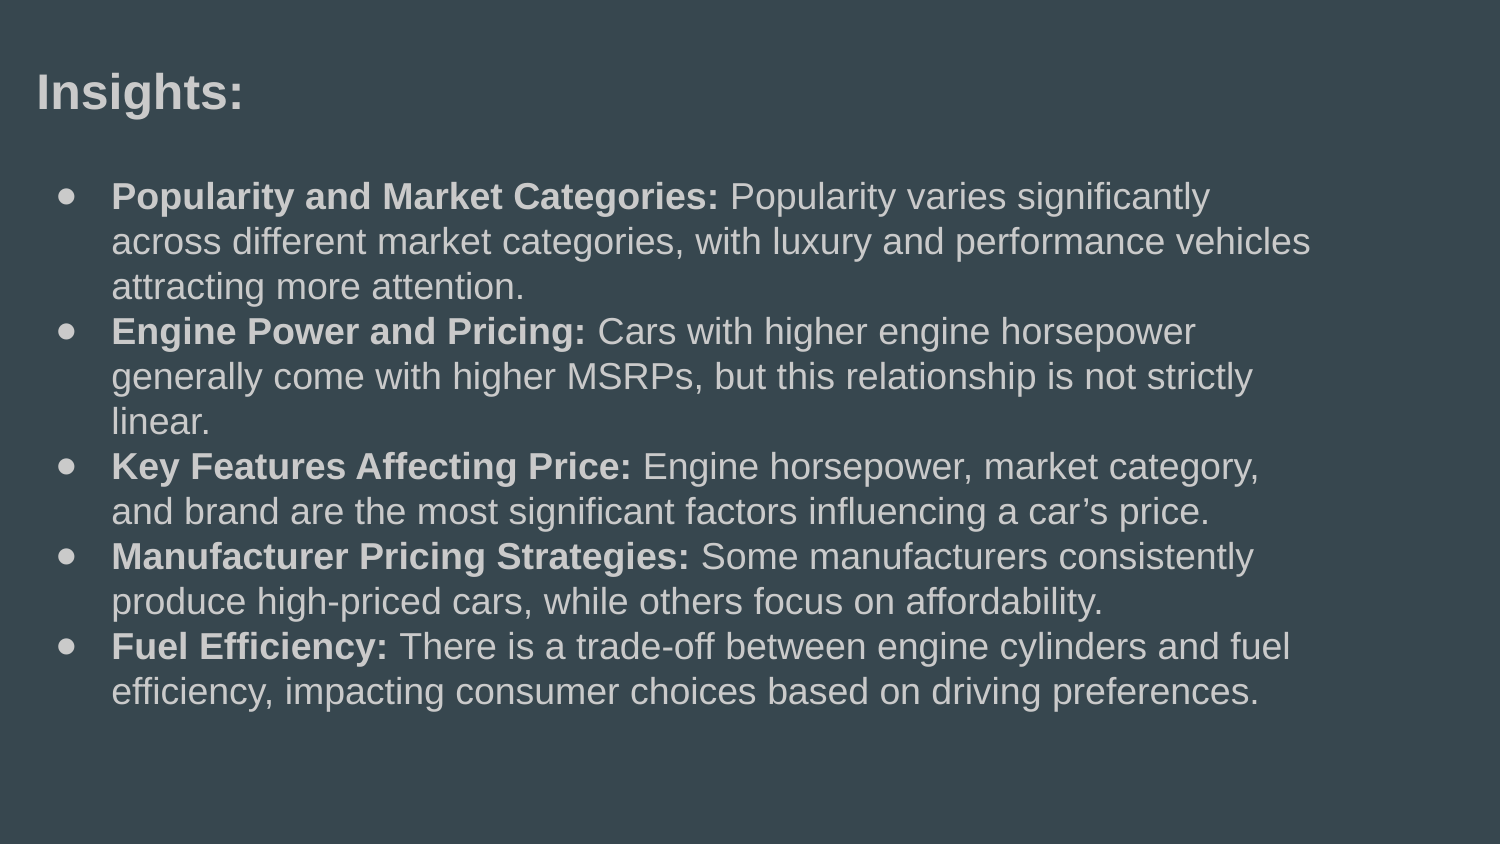

Insights:

Popularity and Market Categories: Popularity varies significantly across different market categories, with luxury and performance vehicles attracting more attention.
Engine Power and Pricing: Cars with higher engine horsepower generally come with higher MSRPs, but this relationship is not strictly linear.
Key Features Affecting Price: Engine horsepower, market category, and brand are the most significant factors influencing a car’s price.
Manufacturer Pricing Strategies: Some manufacturers consistently produce high-priced cars, while others focus on affordability.
Fuel Efficiency: There is a trade-off between engine cylinders and fuel efficiency, impacting consumer choices based on driving preferences.